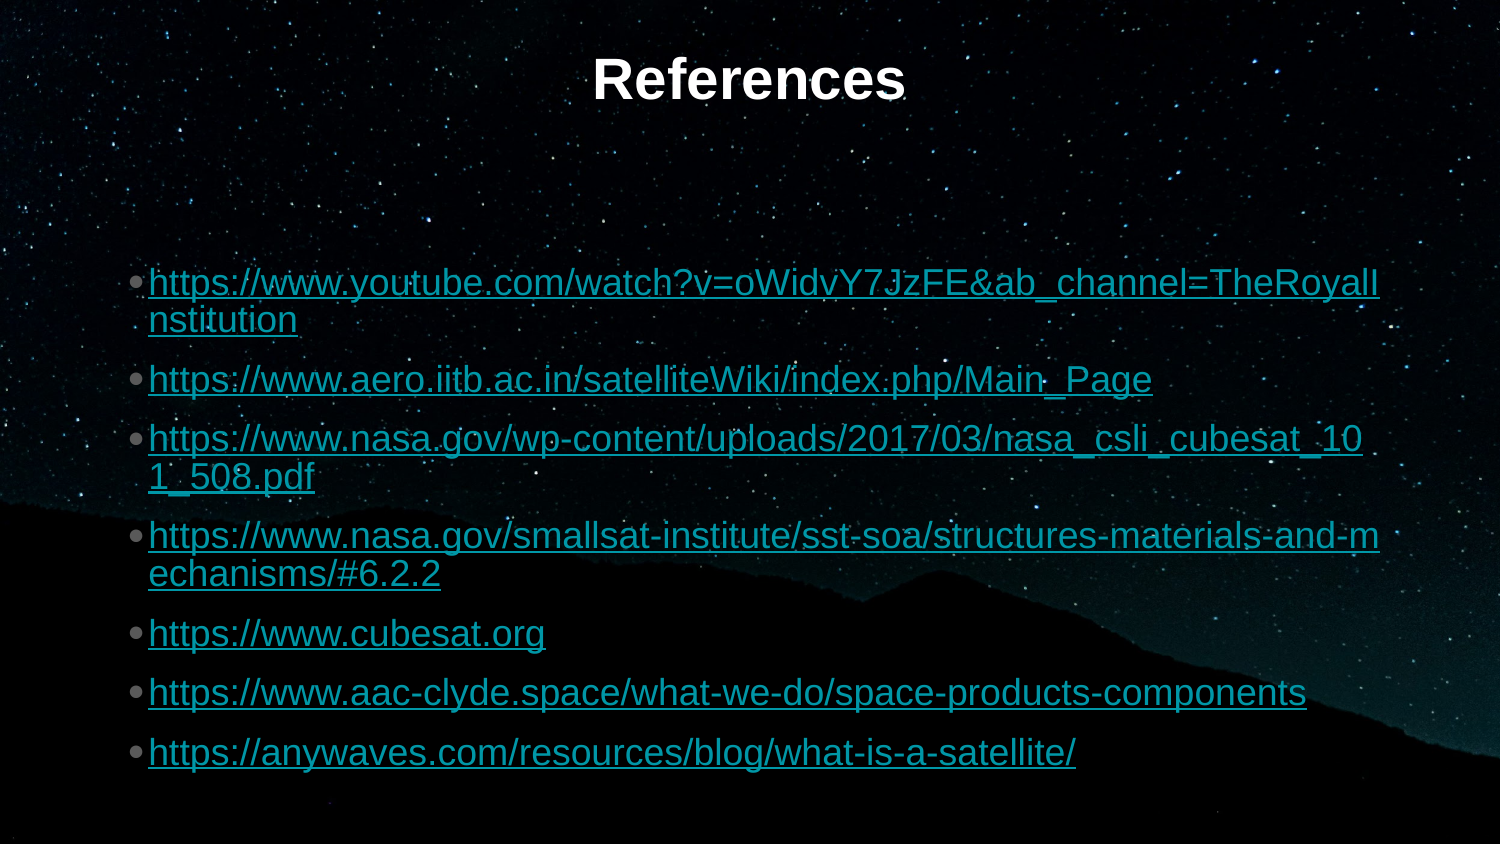

# References
https://www.youtube.com/watch?v=oWidvY7JzFE&ab_channel=TheRoyalInstitution
https://www.aero.iitb.ac.in/satelliteWiki/index.php/Main_Page
https://www.nasa.gov/wp-content/uploads/2017/03/nasa_csli_cubesat_101_508.pdf
https://www.nasa.gov/smallsat-institute/sst-soa/structures-materials-and-mechanisms/#6.2.2
https://www.cubesat.org
https://www.aac-clyde.space/what-we-do/space-products-components
https://anywaves.com/resources/blog/what-is-a-satellite/